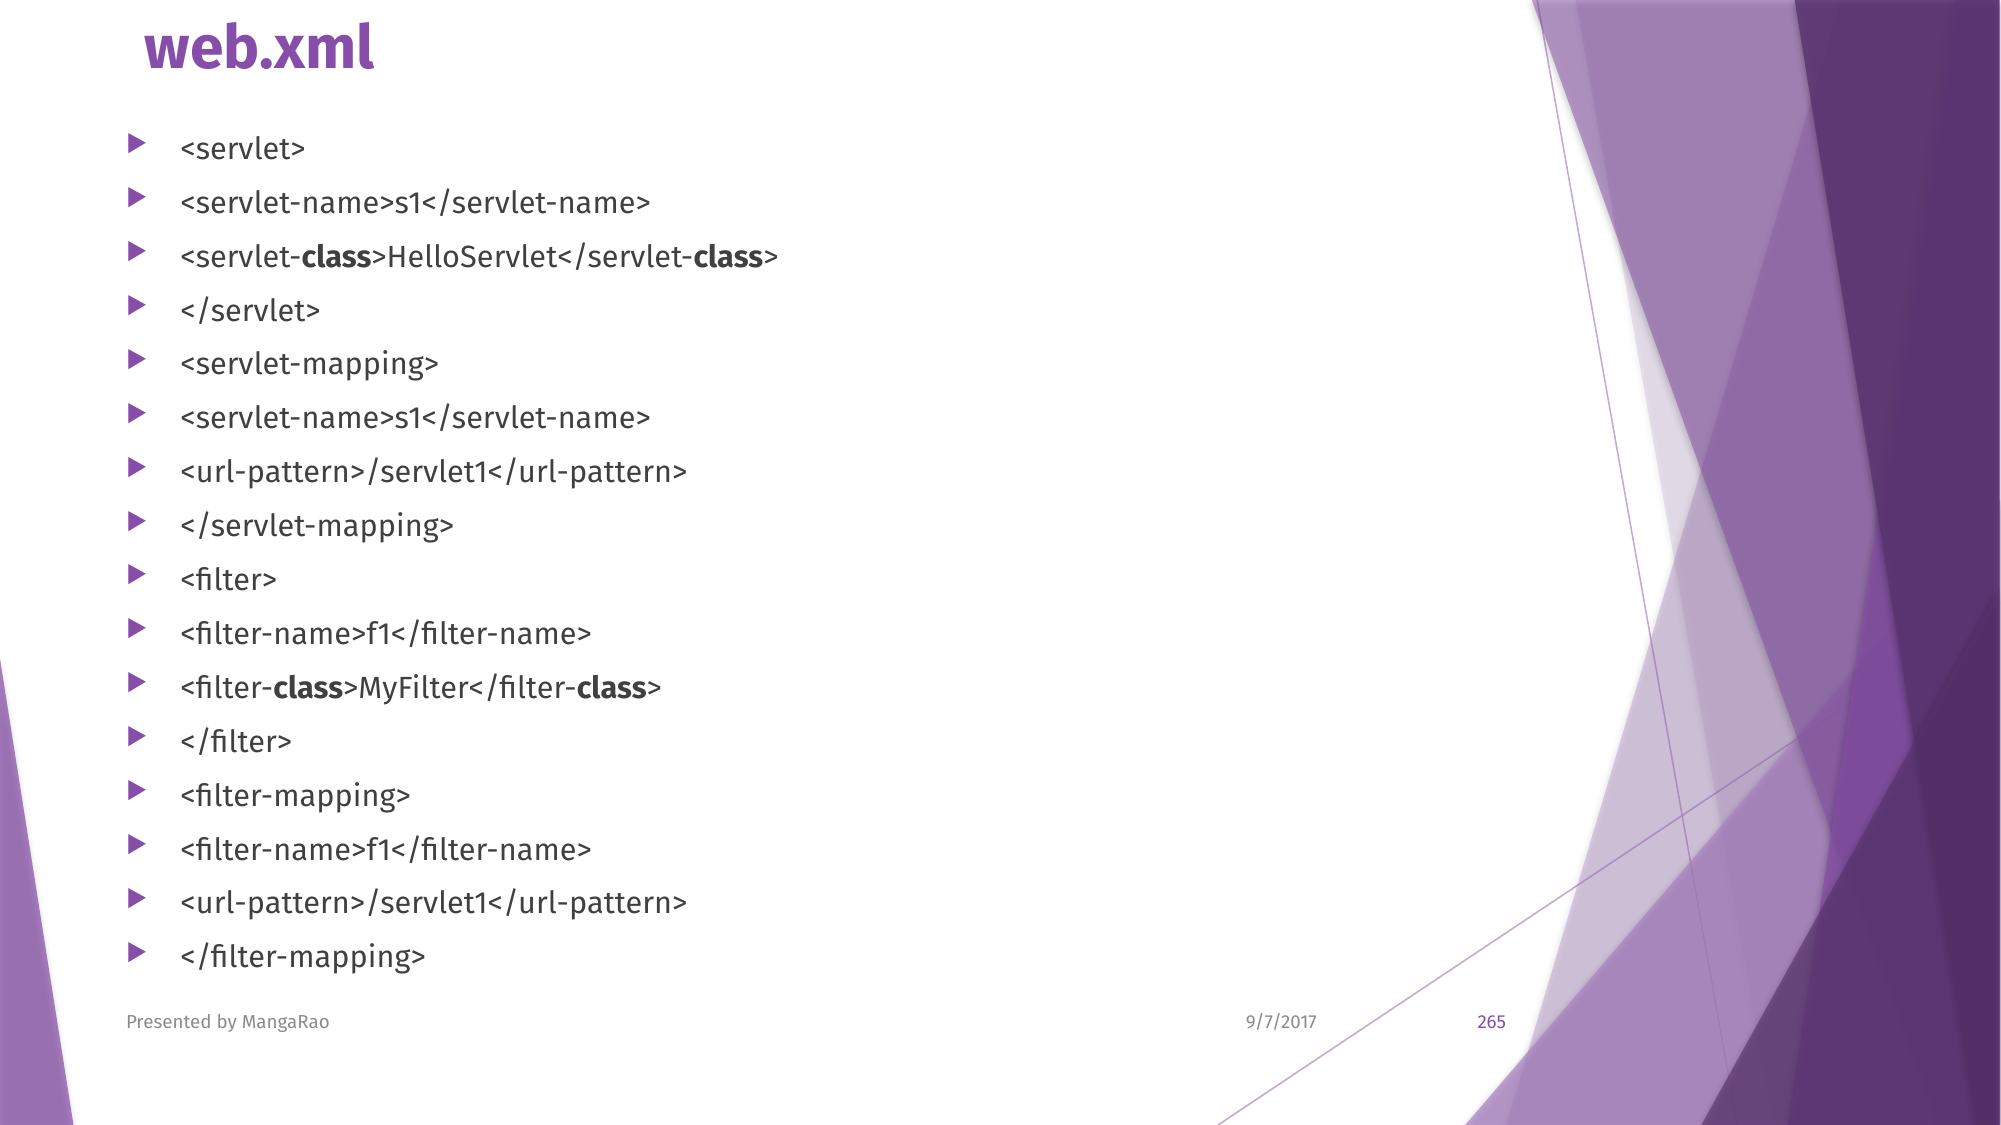

# web.xml
<servlet>
<servlet-name>s1</servlet-name>
<servlet-class>HelloServlet</servlet-class>
</servlet>
<servlet-mapping>
<servlet-name>s1</servlet-name>
<url-pattern>/servlet1</url-pattern>
</servlet-mapping>
<filter>
<filter-name>f1</filter-name>
<filter-class>MyFilter</filter-class>
</filter>
<filter-mapping>
<filter-name>f1</filter-name>
<url-pattern>/servlet1</url-pattern>
</filter-mapping>

Presented by MangaRao
9/7/2017
265